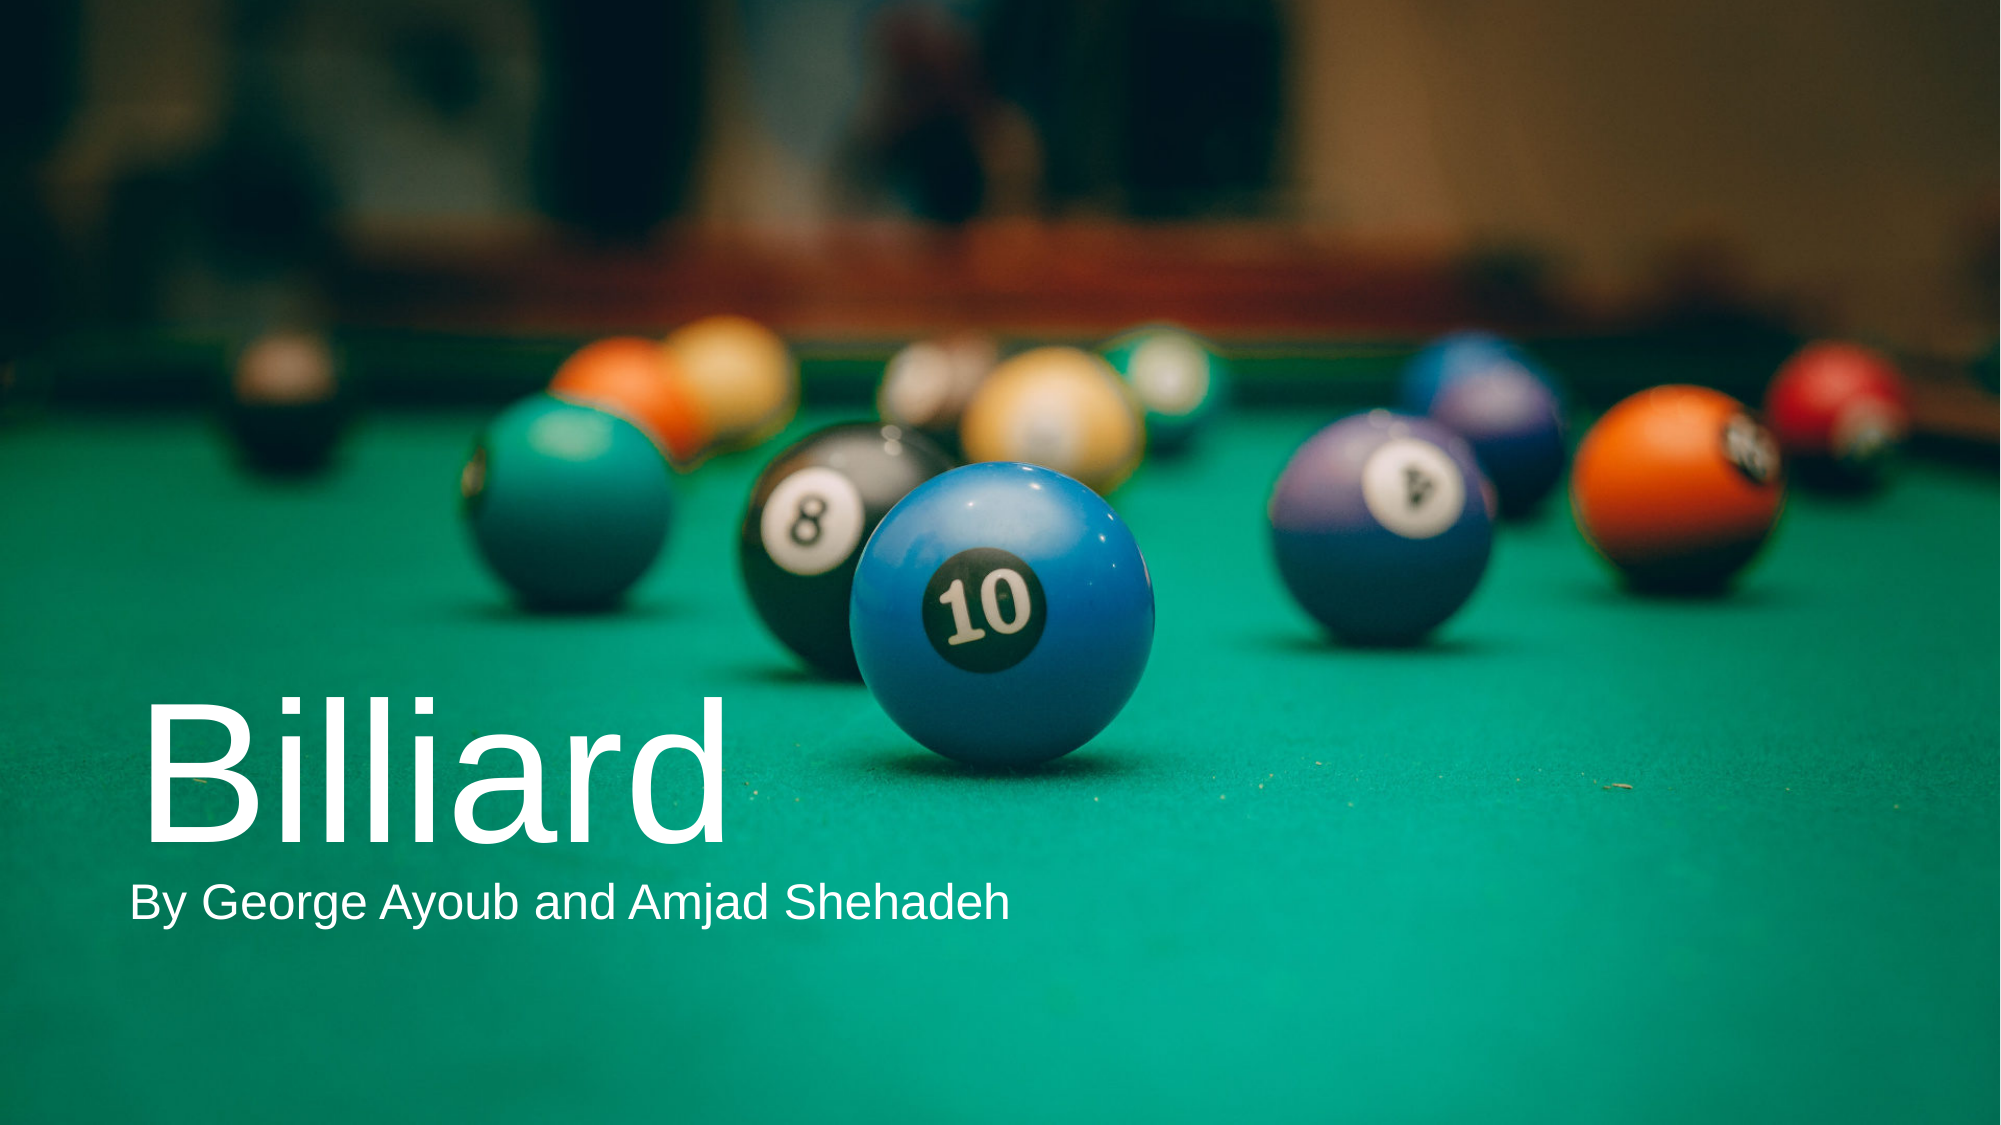

# Billiard
By George Ayoub and Amjad Shehadeh